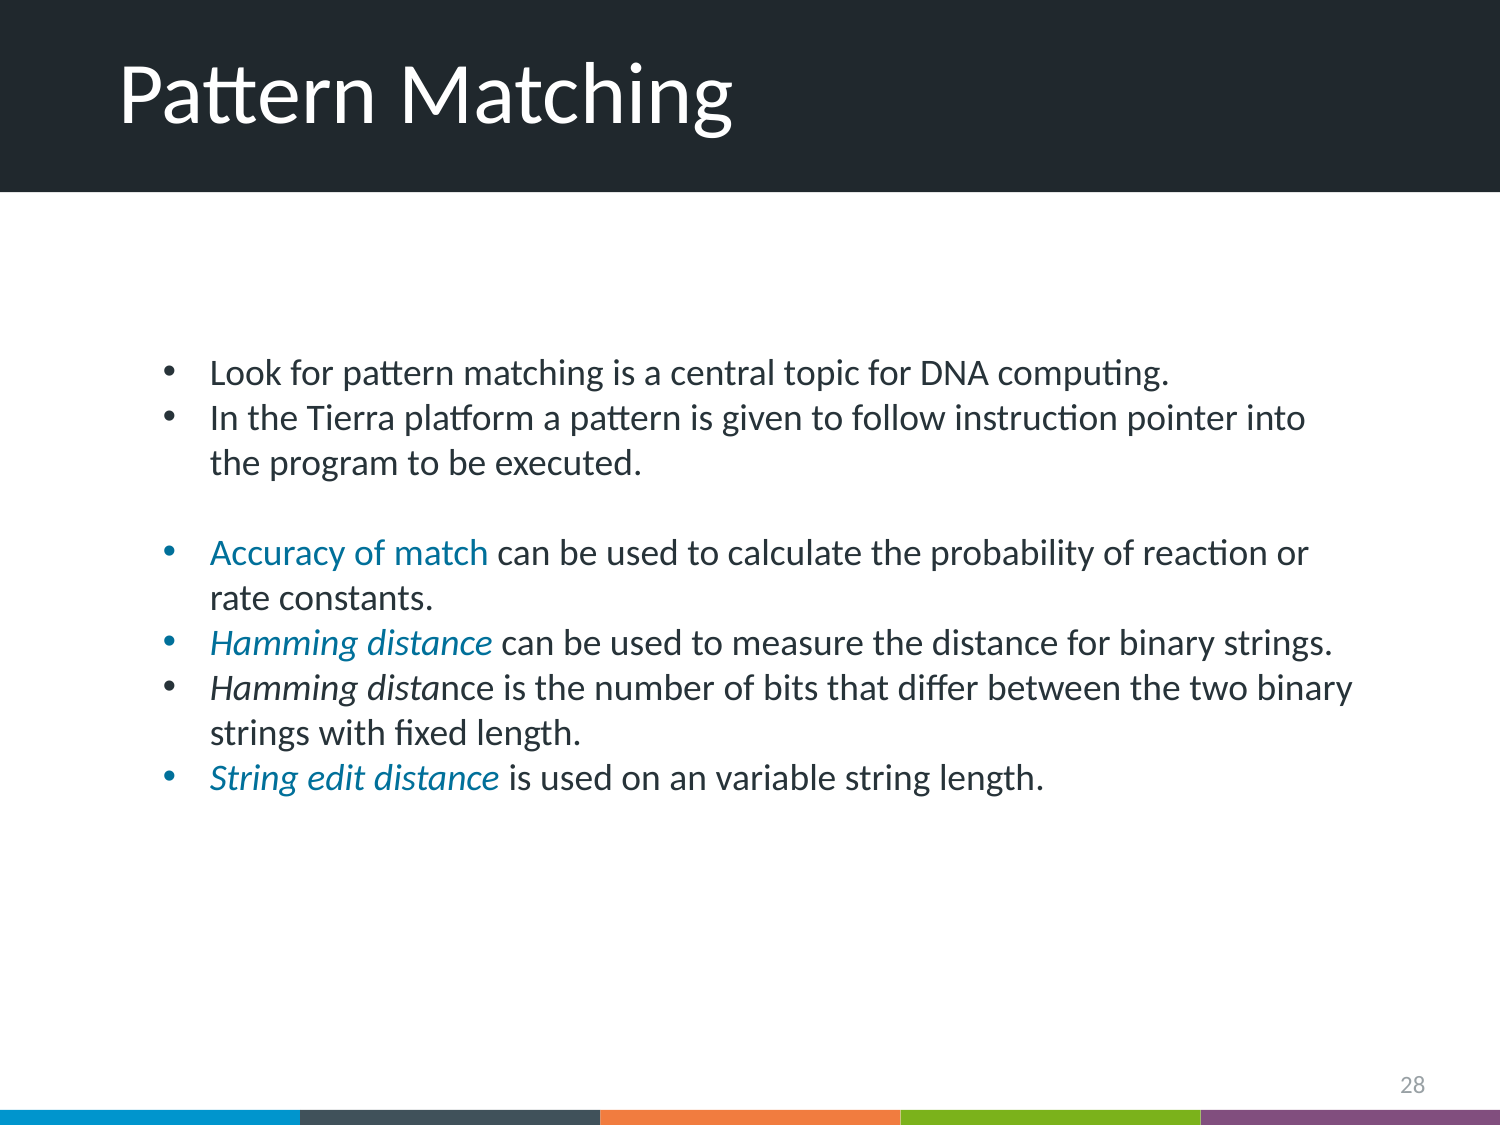

# Pattern Matching
Look for pattern matching is a central topic for DNA computing.
In the Tierra platform a pattern is given to follow instruction pointer into the program to be executed.

Accuracy of match can be used to calculate the probability of reaction or rate constants.
Hamming distance can be used to measure the distance for binary strings.
Hamming distance is the number of bits that differ between the two binary strings with fixed length.
String edit distance is used on an variable string length.
28